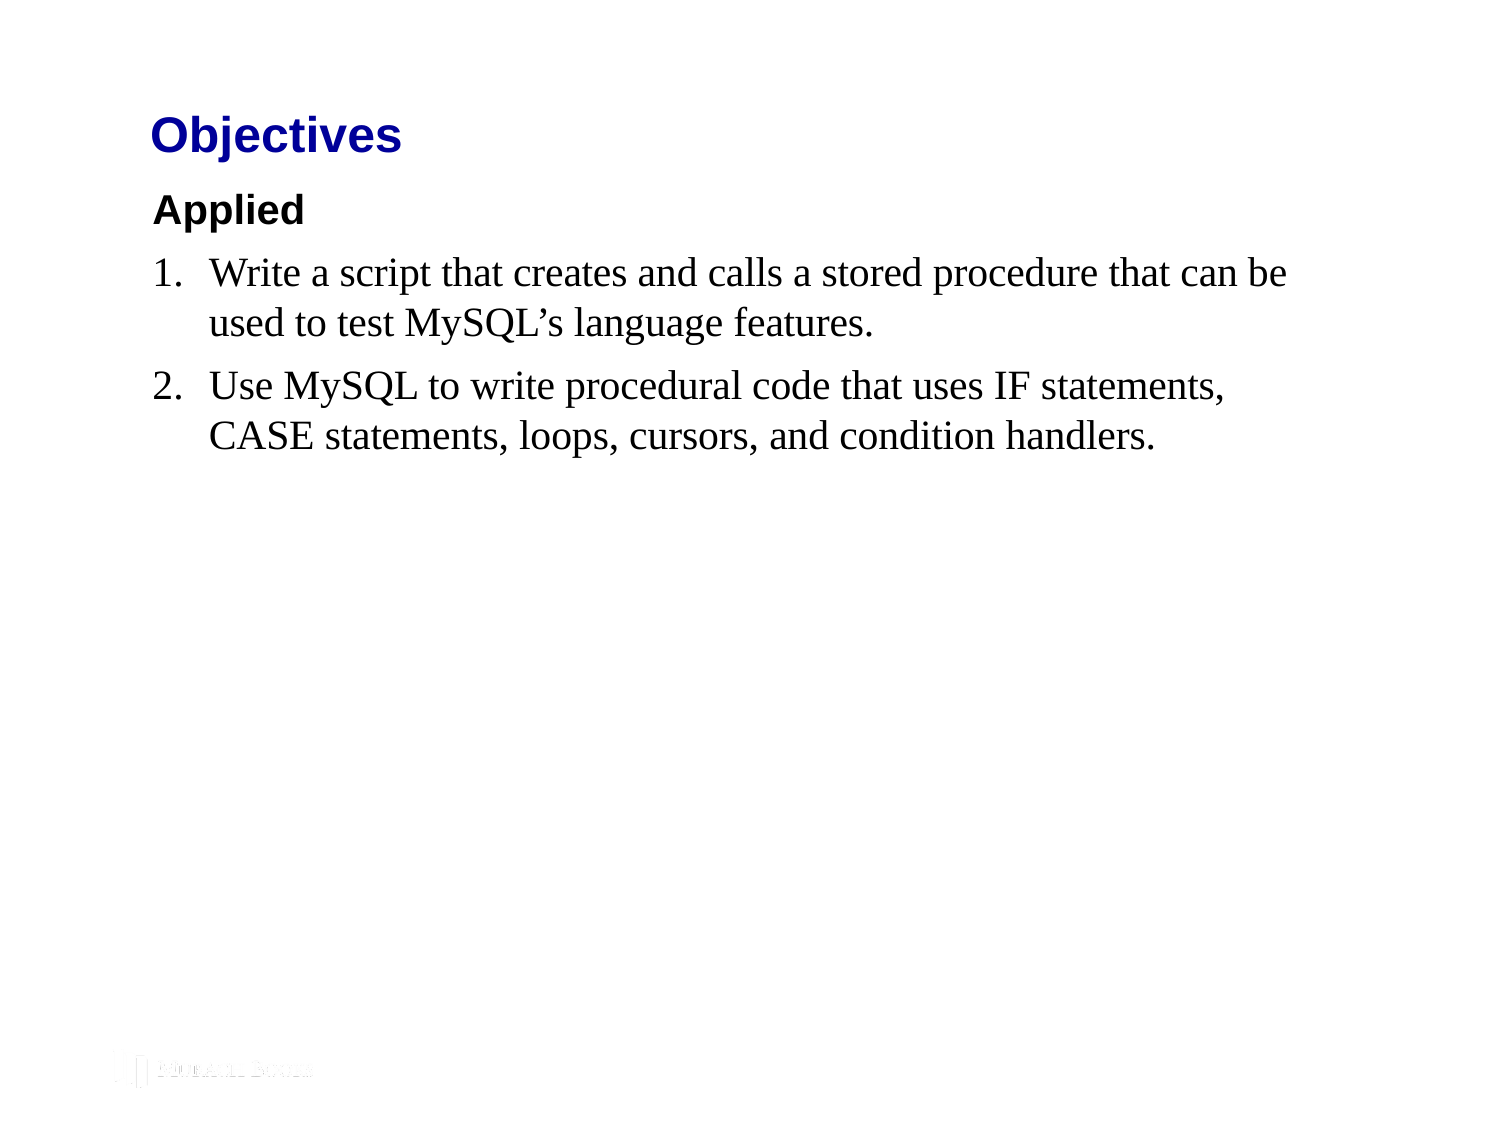

# Objectives
Applied
Write a script that creates and calls a stored procedure that can be used to test MySQL’s language features.
Use MySQL to write procedural code that uses IF statements, CASE statements, loops, cursors, and condition handlers.

© 2019, Mike Murach & Associates, Inc.
Murach’s MySQL 3rd Edition

C13, Slide 121